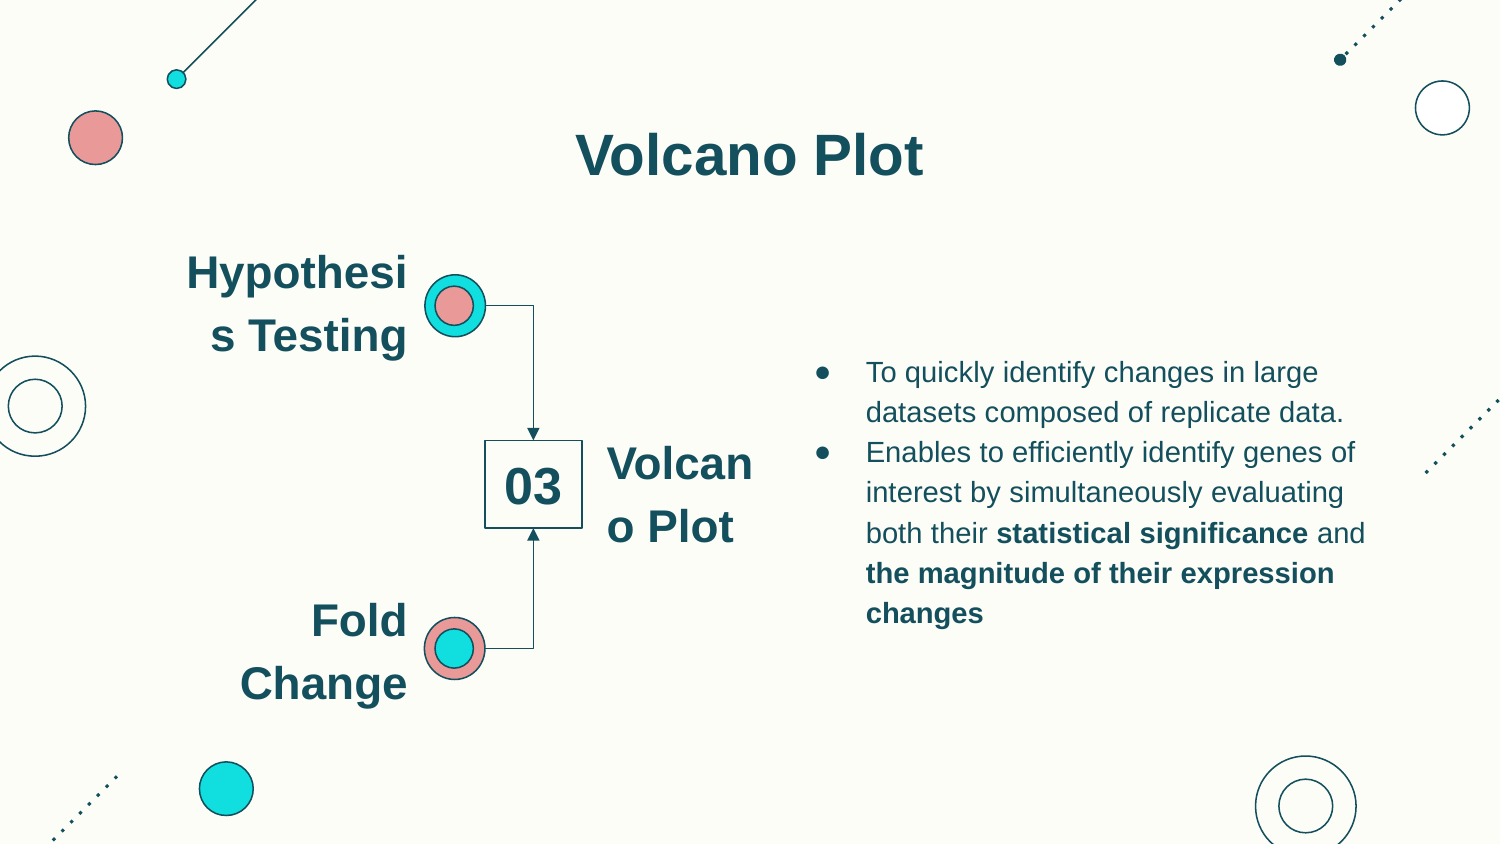

# Volcano Plot
Hypothesis Testing

To quickly identify changes in large datasets composed of replicate data.
Enables to efficiently identify genes of interest by simultaneously evaluating both their statistical significance and the magnitude of their expression changes
Volcano Plot
03
Fold Change